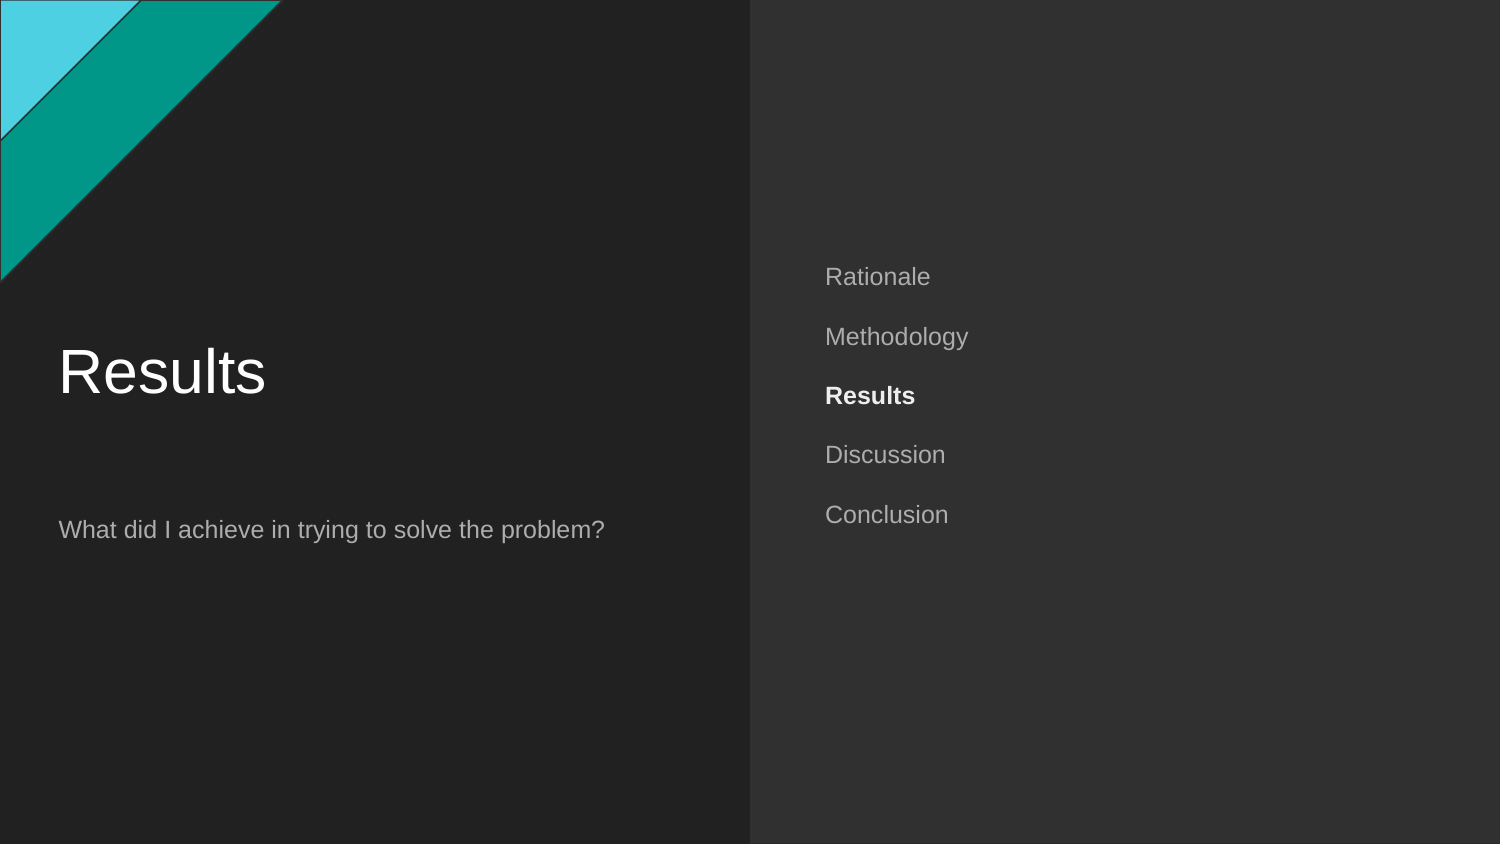

Rationale
Methodology
Results
Discussion
Conclusion

# Results
What did I achieve in trying to solve the problem?